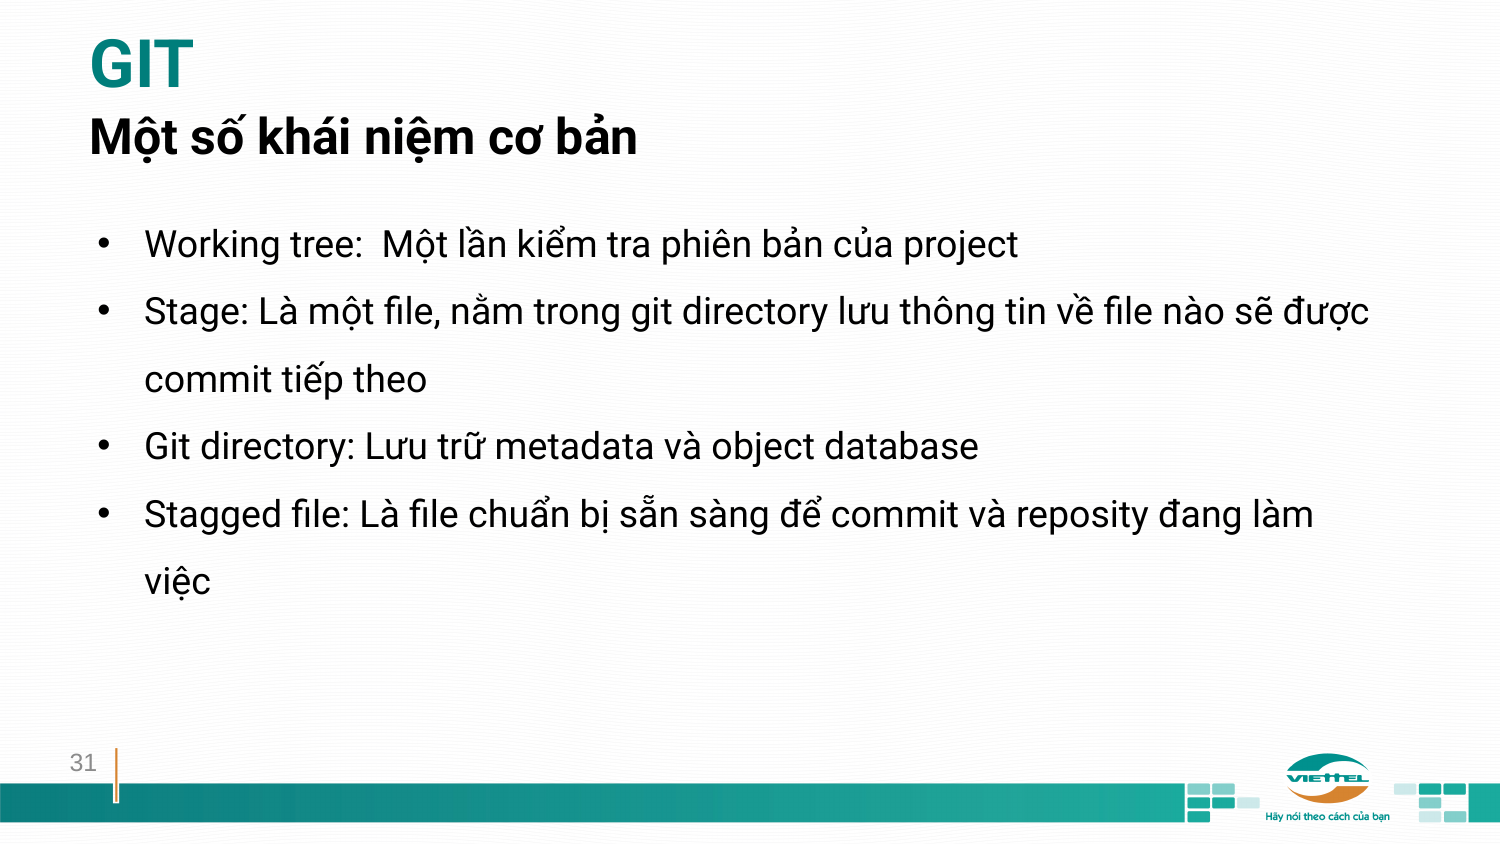

GIT
Một số khái niệm cơ bản
Working tree:  Một lần kiểm tra phiên bản của project
Stage: Là một file, nằm trong git directory lưu thông tin về file nào sẽ được commit tiếp theo
Git directory: Lưu trữ metadata và object database
Stagged file: Là file chuẩn bị sẵn sàng để commit và reposity đang làm việc
31